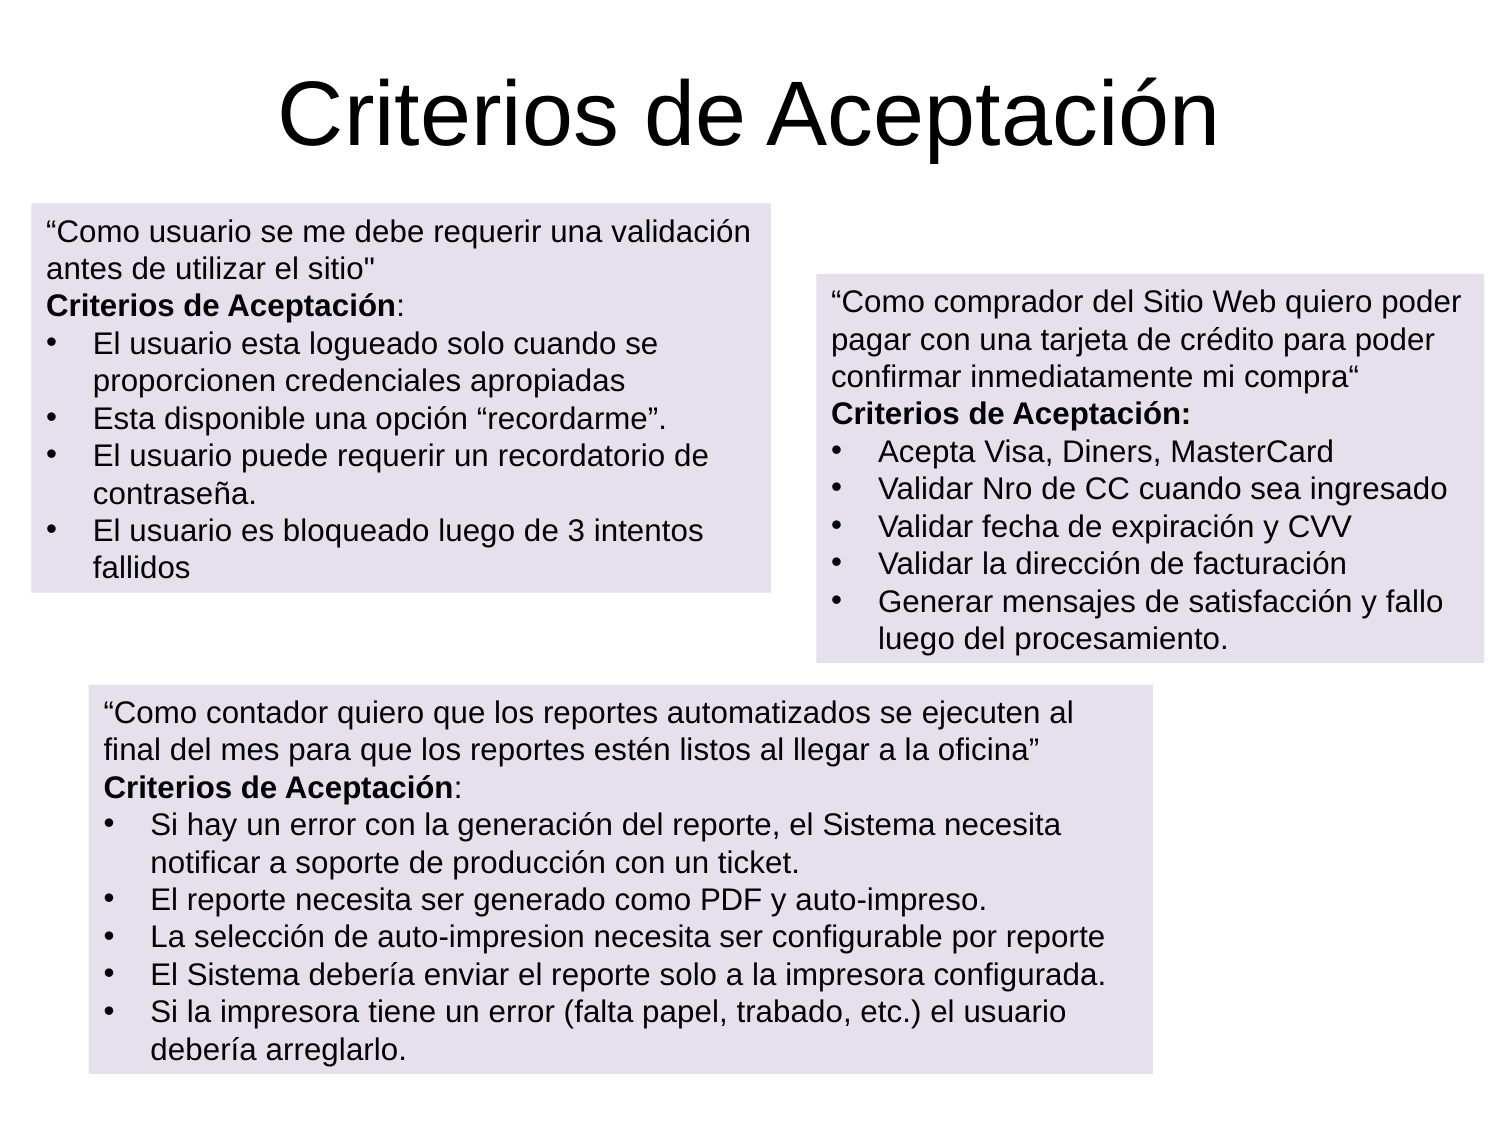

# Criterios de Aceptación
“Como usuario se me debe requerir una validación antes de utilizar el sitio"
Criterios de Aceptación:
El usuario esta logueado solo cuando se proporcionen credenciales apropiadas
Esta disponible una opción “recordarme”.
El usuario puede requerir un recordatorio de contraseña.
El usuario es bloqueado luego de 3 intentos fallidos
“Como comprador del Sitio Web quiero poder pagar con una tarjeta de crédito para poder confirmar inmediatamente mi compra“
Criterios de Aceptación:
Acepta Visa, Diners, MasterCard
Validar Nro de CC cuando sea ingresado
Validar fecha de expiración y CVV
Validar la dirección de facturación
Generar mensajes de satisfacción y fallo luego del procesamiento.
“Como contador quiero que los reportes automatizados se ejecuten al final del mes para que los reportes estén listos al llegar a la oficina”
Criterios de Aceptación:
Si hay un error con la generación del reporte, el Sistema necesita notificar a soporte de producción con un ticket.
El reporte necesita ser generado como PDF y auto-impreso.
La selección de auto-impresion necesita ser configurable por reporte
El Sistema debería enviar el reporte solo a la impresora configurada.
Si la impresora tiene un error (falta papel, trabado, etc.) el usuario debería arreglarlo.